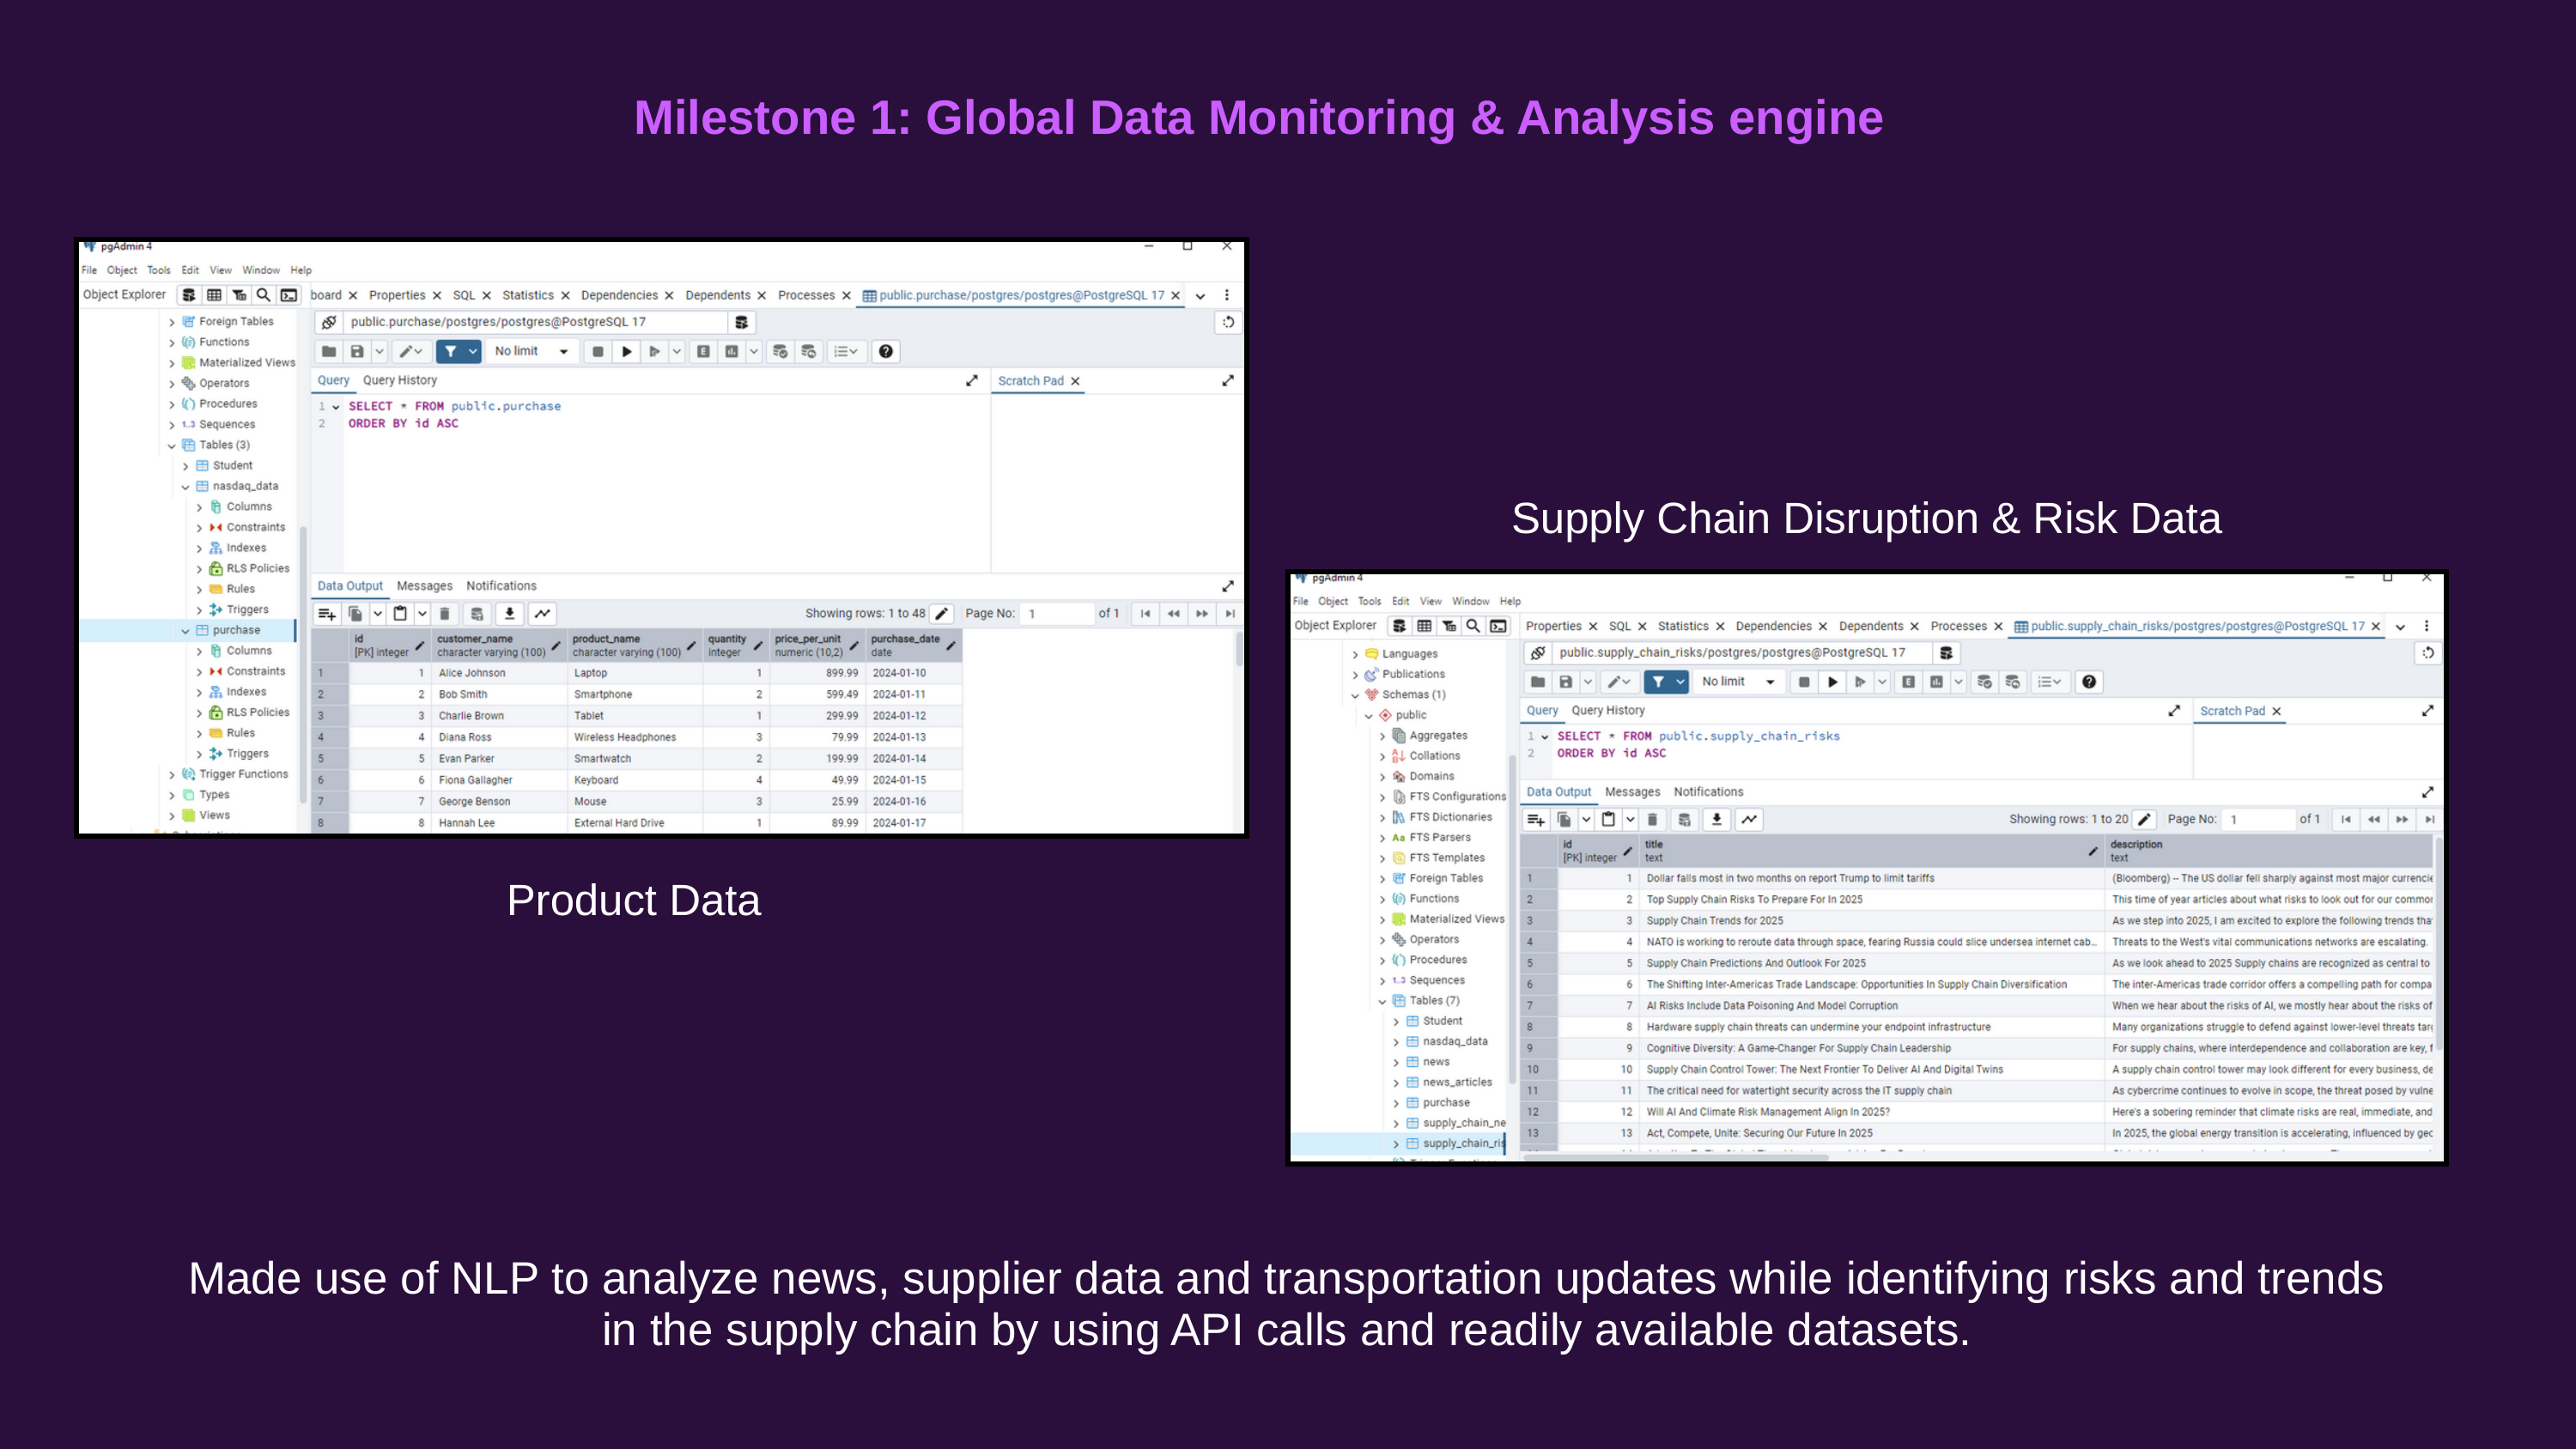

Milestone 1: Global Data Monitoring & Analysis engine

Supply Chain Disruption & Risk Data

Product Data
Made use of NLP to analyze news, supplier data and transportation updates while identifying risks and trends in the supply chain by using API calls and readily available datasets.